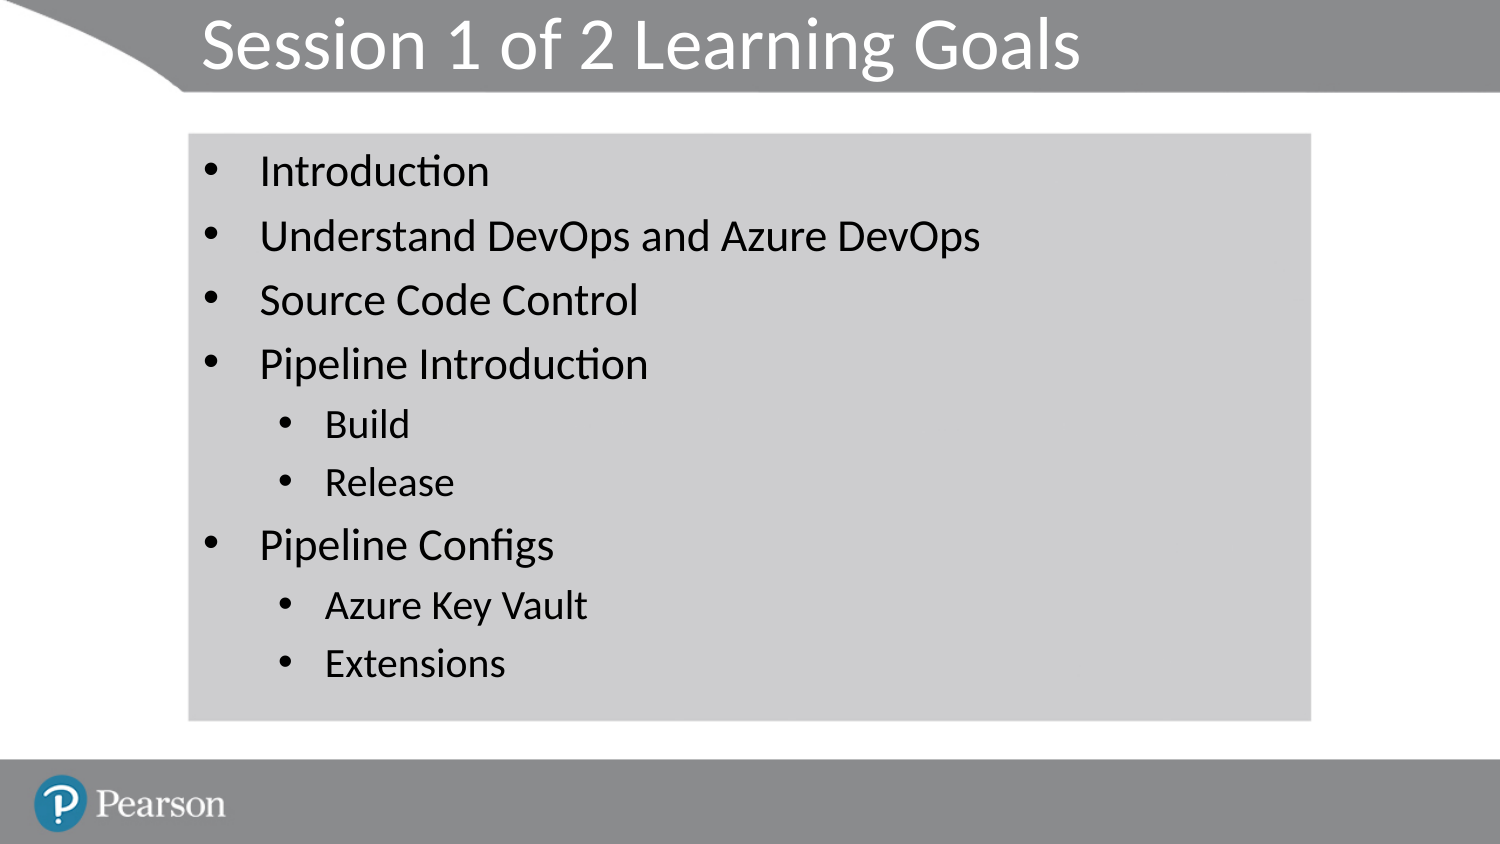

# Session 1 of 2 Learning Goals
Introduction
Understand DevOps and Azure DevOps
Source Code Control
Pipeline Introduction
Build
Release
Pipeline Configs
Azure Key Vault
Extensions